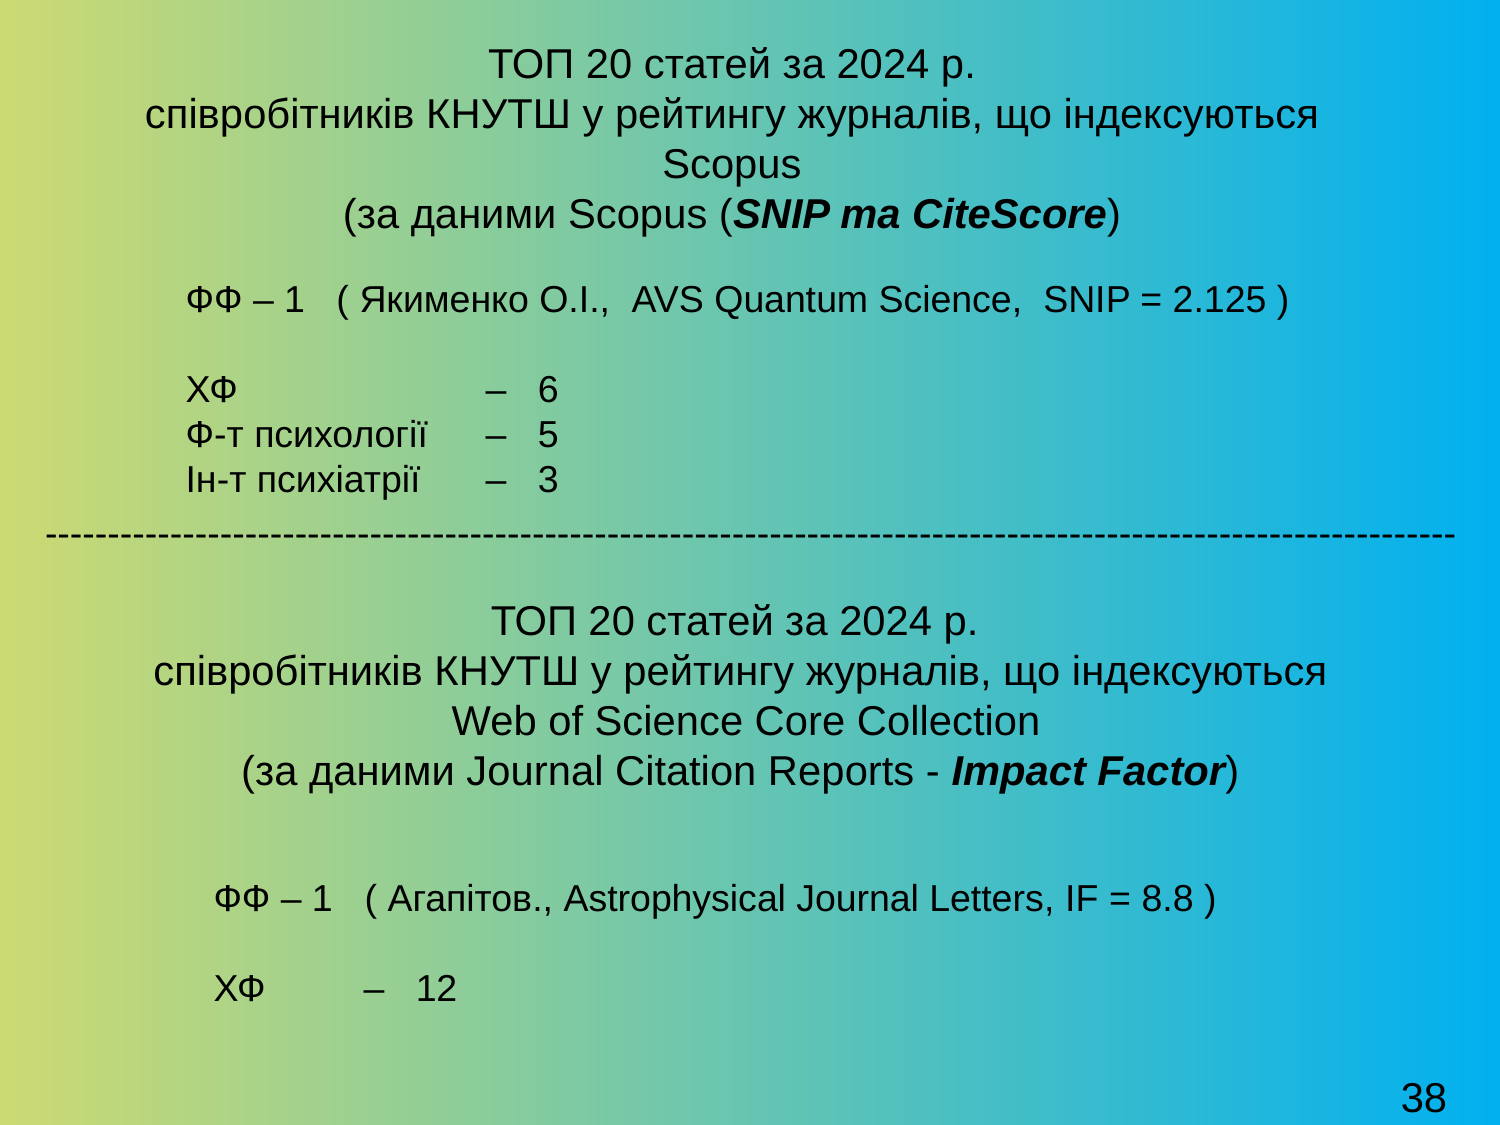

ТОП 20 статей за 2024 р.
співробітників КНУТШ у рейтингу журналів, що індексуються
Scopus
(за даними Scopus (SNIP та CiteScore)
ФФ – 1   ( Якименко О.І.,  AVS Quantum Science,  SNIP = 2.125 )

ХФ 		–   6
Ф-т психології	–   5
Ін-т психіатрії 	–   3
-----------------------------------------------------------------------------------------------------------------
ТОП 20 статей за 2024 р.
співробітників КНУТШ у рейтингу журналів, що індексуються
 Web of Science Core Collection
(за даними Journal Citation Reports - Impact Factor)
ФФ – 1   ( Агапітов., Astrophysical Journal Letters, IF = 8.8 )

ХФ 	–   12
38